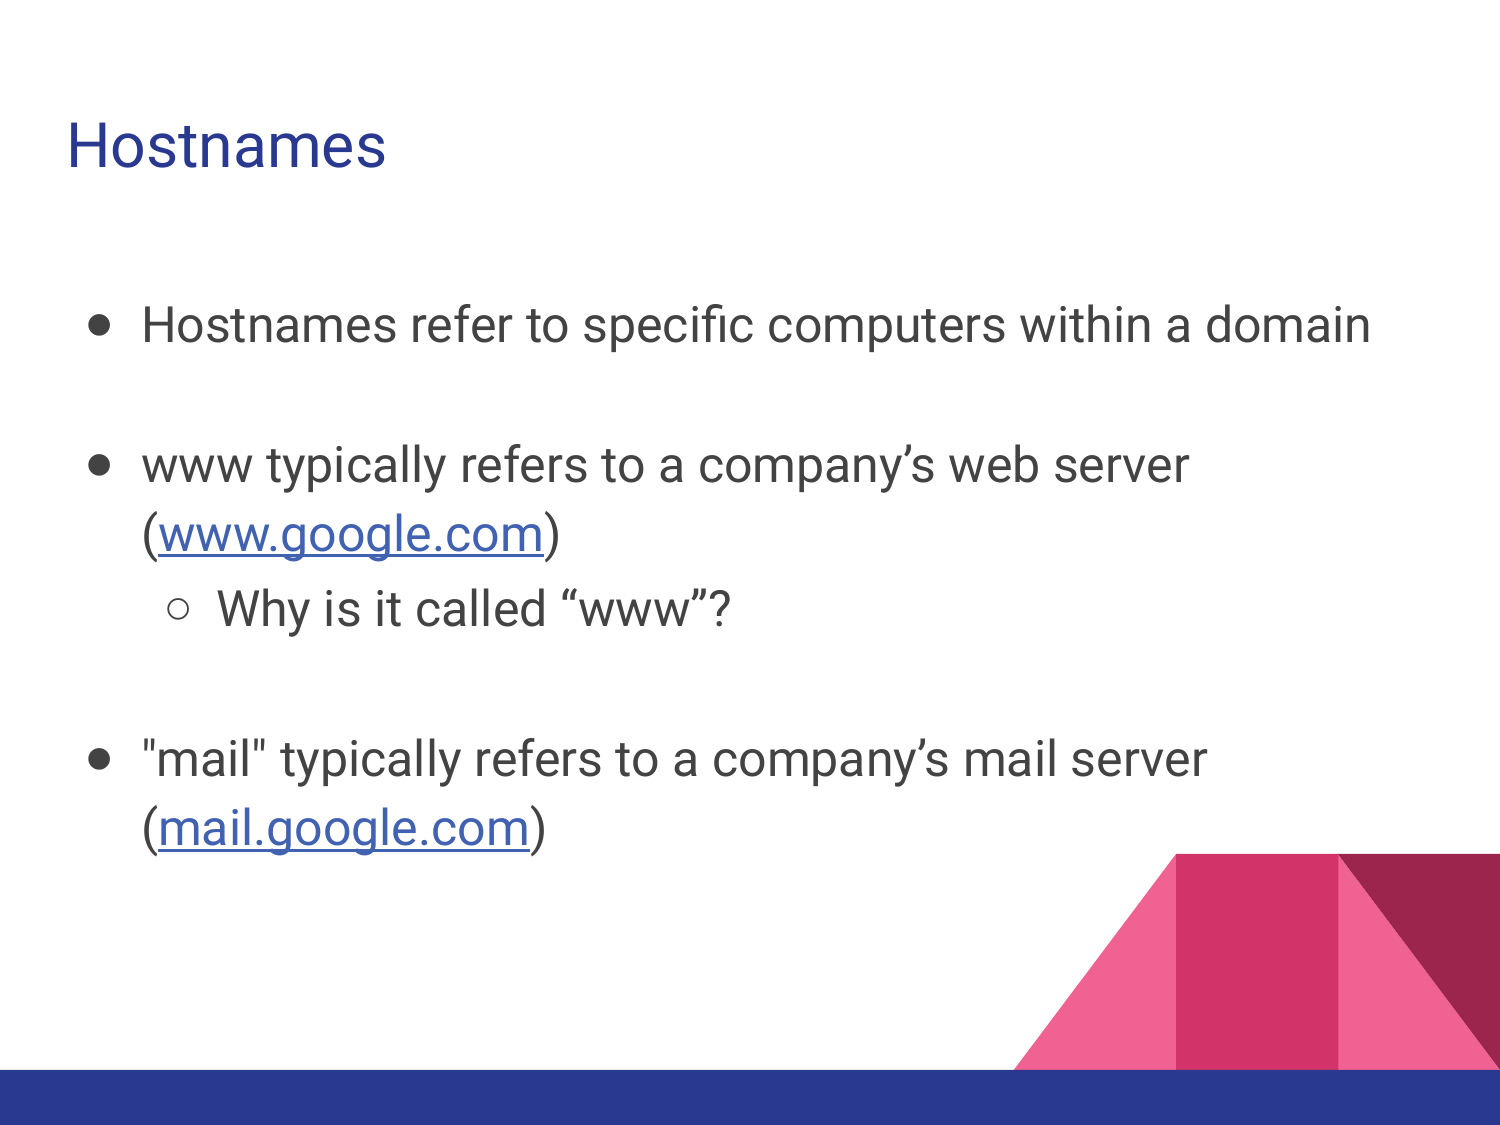

# Hostnames
Hostnames refer to specific computers within a domain

www typically refers to a company’s web server (www.google.com)
Why is it called “www”?

"mail" typically refers to a company’s mail server (mail.google.com)